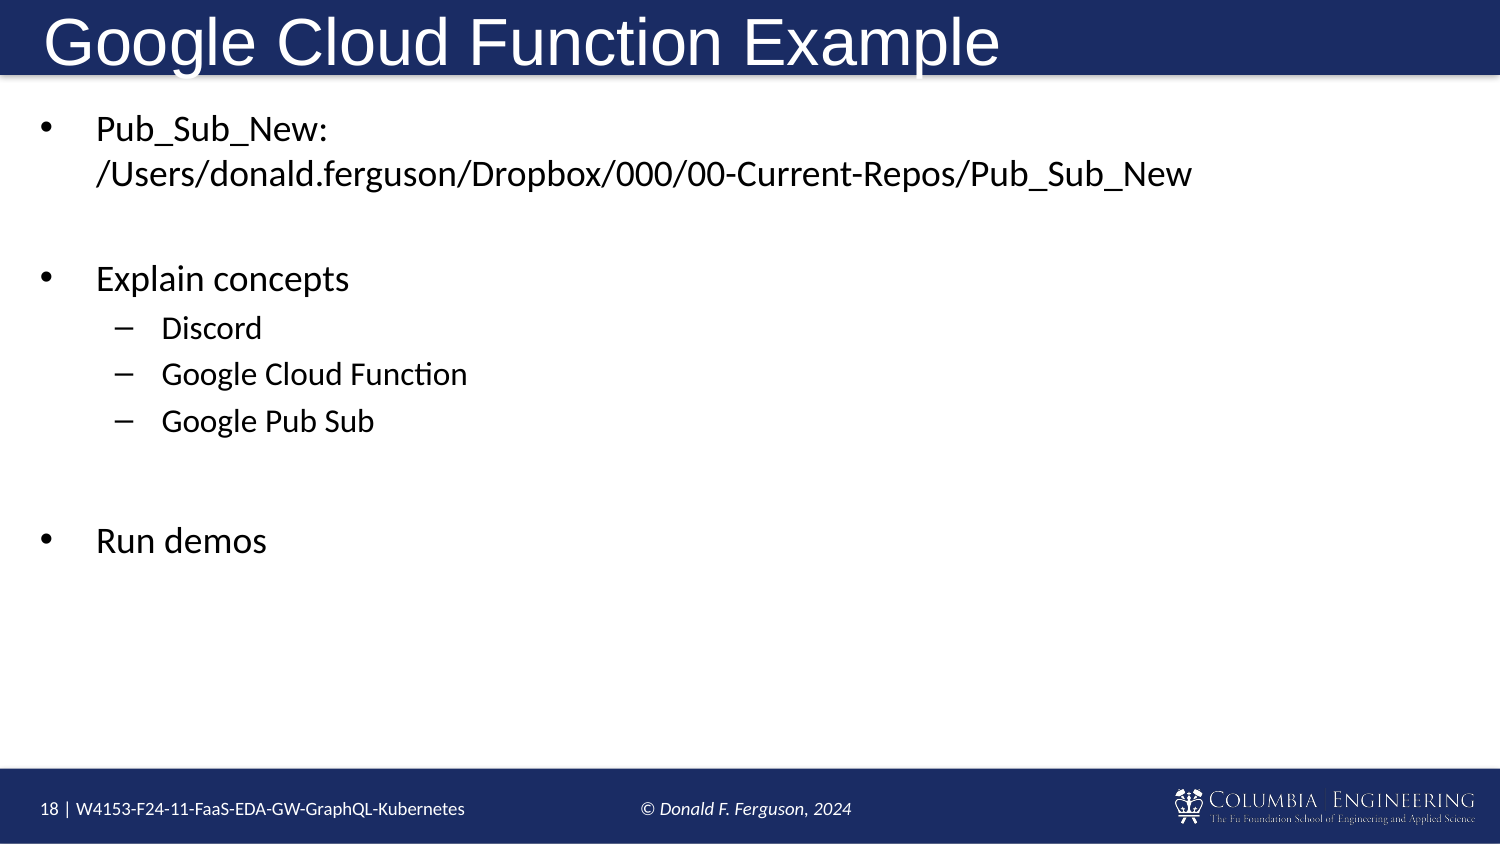

# Google Cloud Function Example
Pub_Sub_New:
/Users/donald.ferguson/Dropbox/000/00-Current-Repos/Pub_Sub_New

Explain concepts
Discord
Google Cloud Function
Google Pub Sub

Run demos